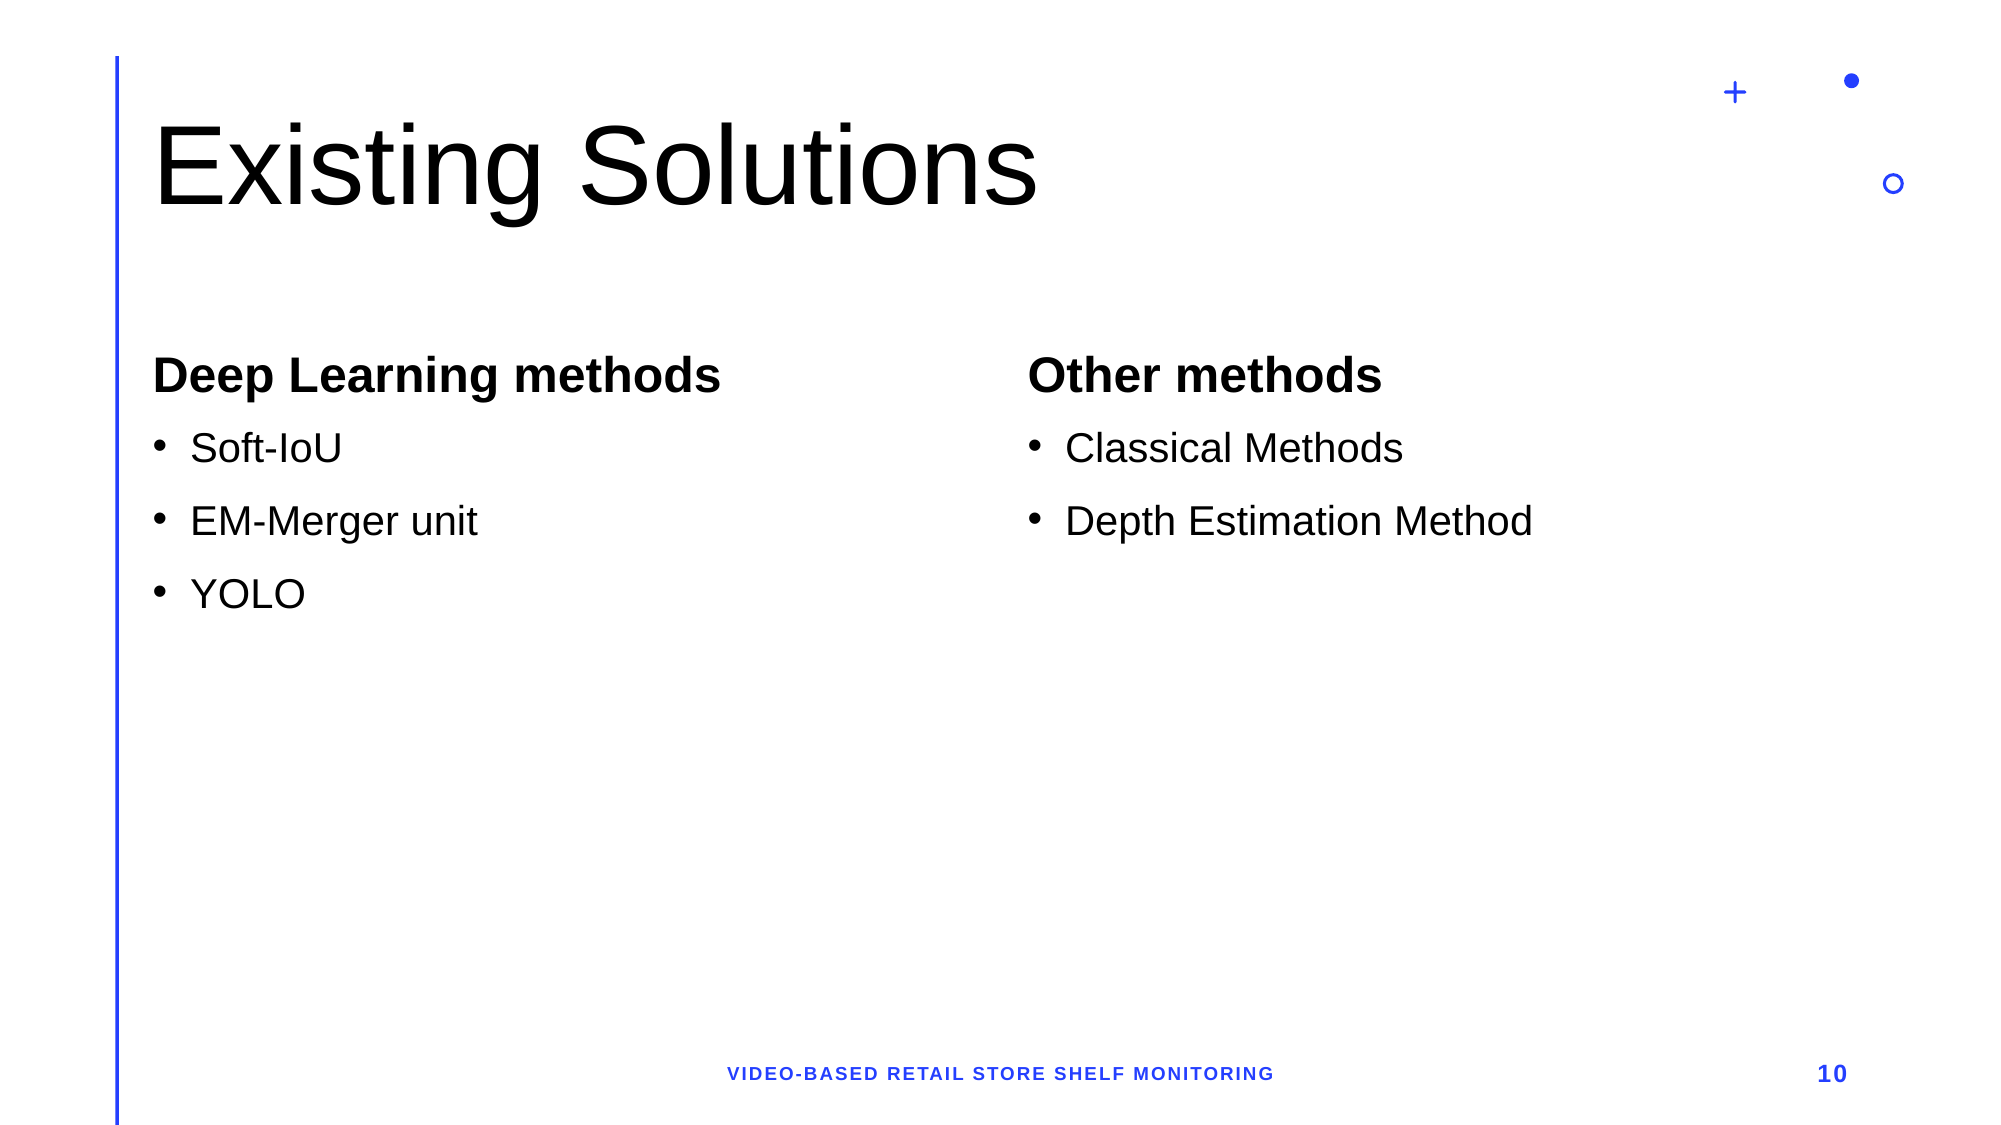

# Existing Solutions
Deep Learning methods
Other methods
Soft-IoU
EM-Merger unit
YOLO
Classical Methods
Depth Estimation Method
Video-based Retail Store Shelf Monitoring
10